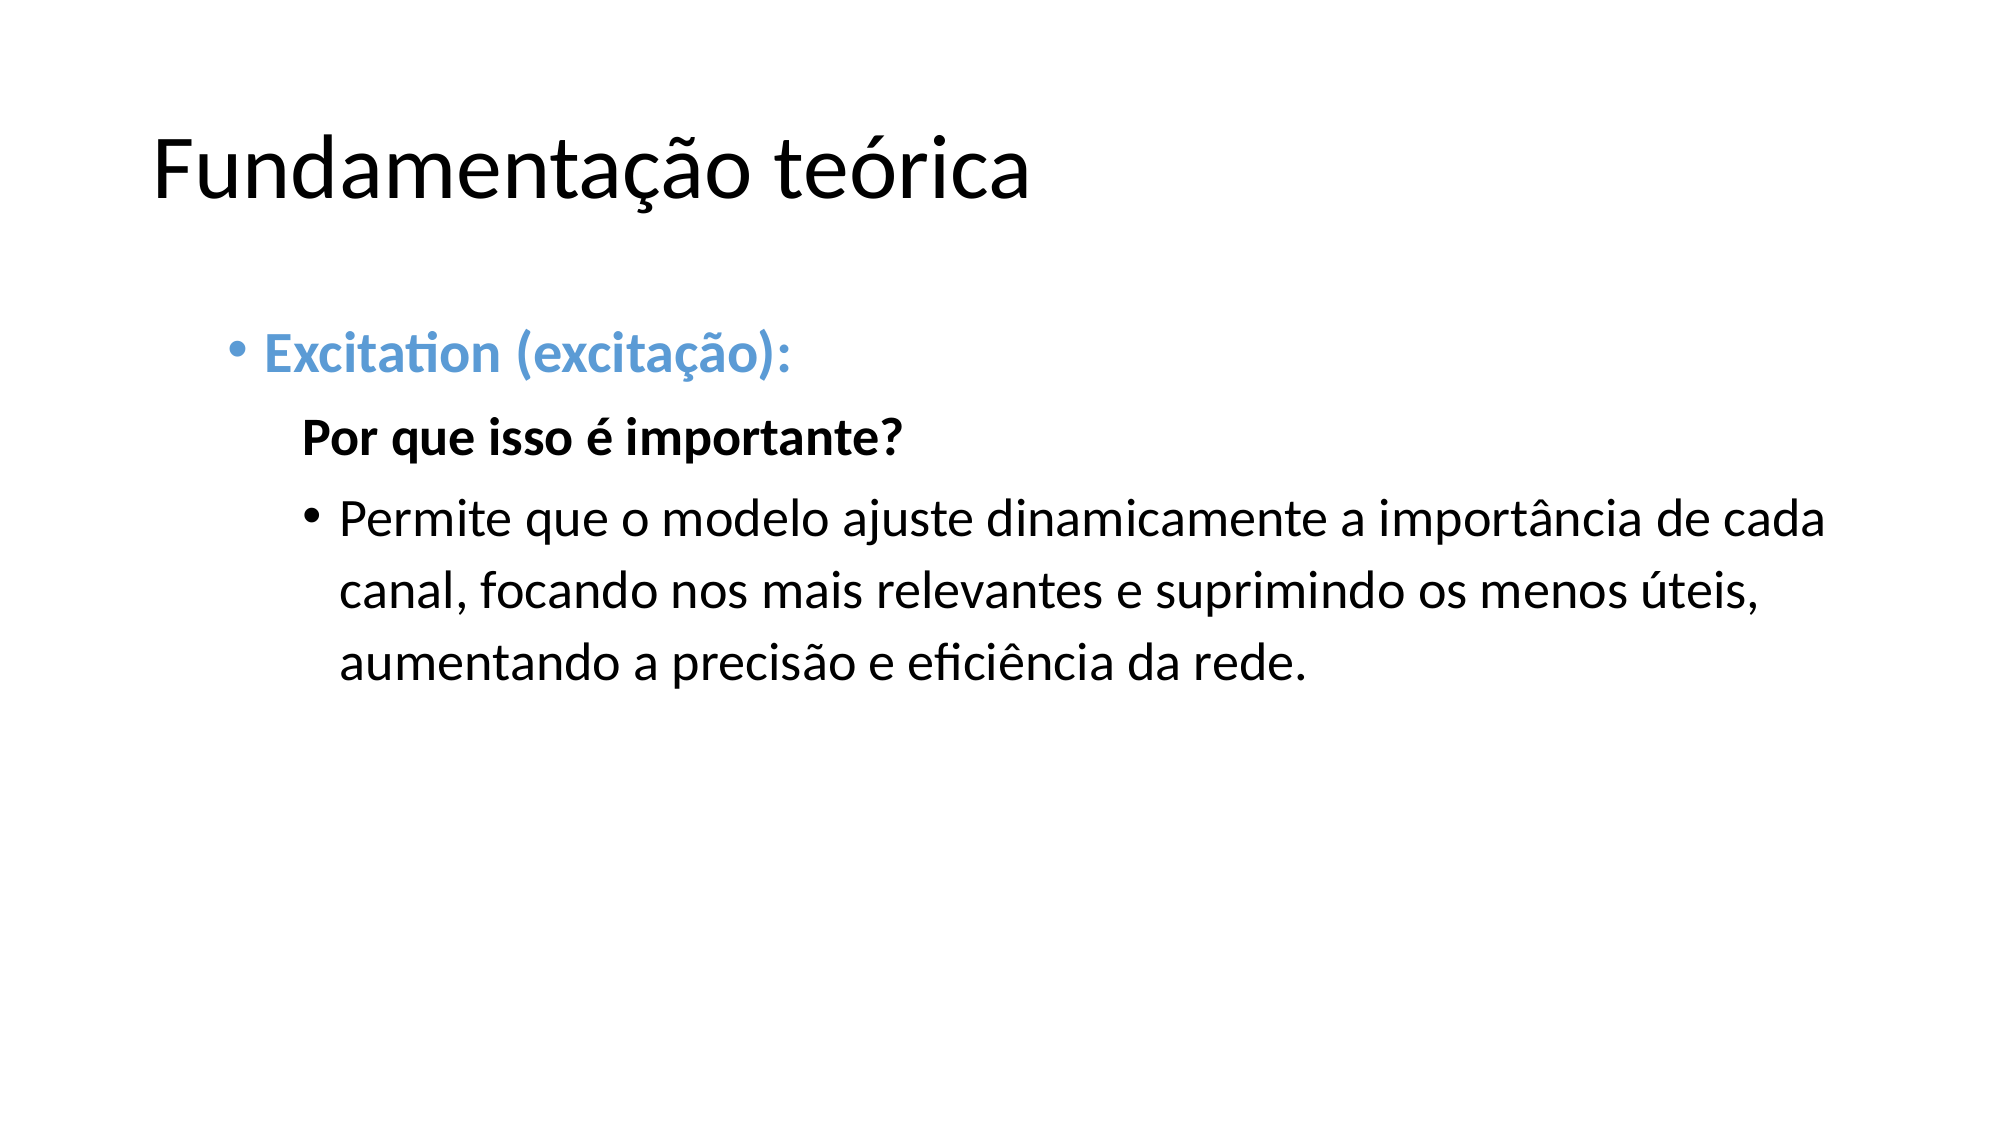

# Fundamentação teórica
Excitation (excitação):
Por que isso é importante?
Permite que o modelo ajuste dinamicamente a importância de cada canal, focando nos mais relevantes e suprimindo os menos úteis, aumentando a precisão e eficiência da rede.